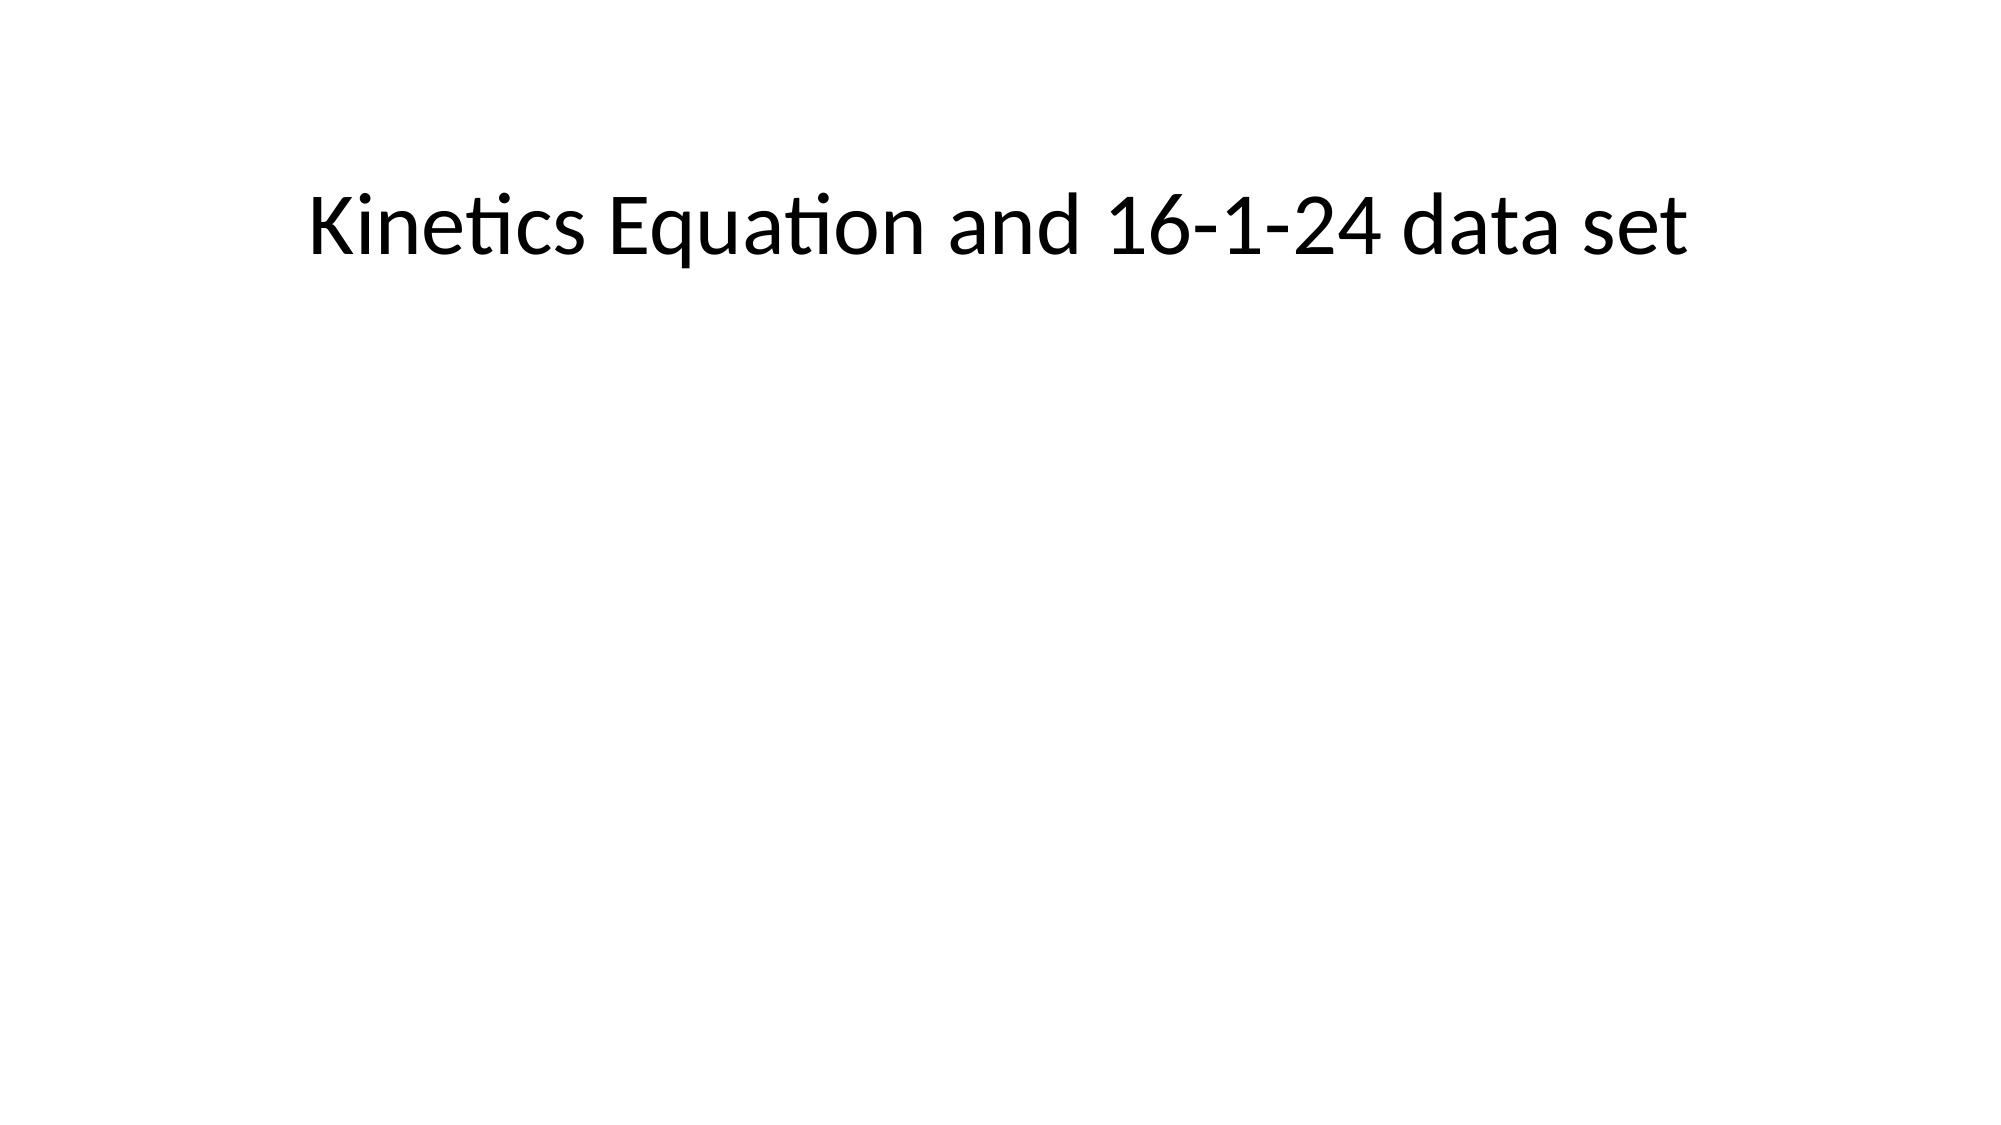

# Kinetics Equation and 16-1-24 data set